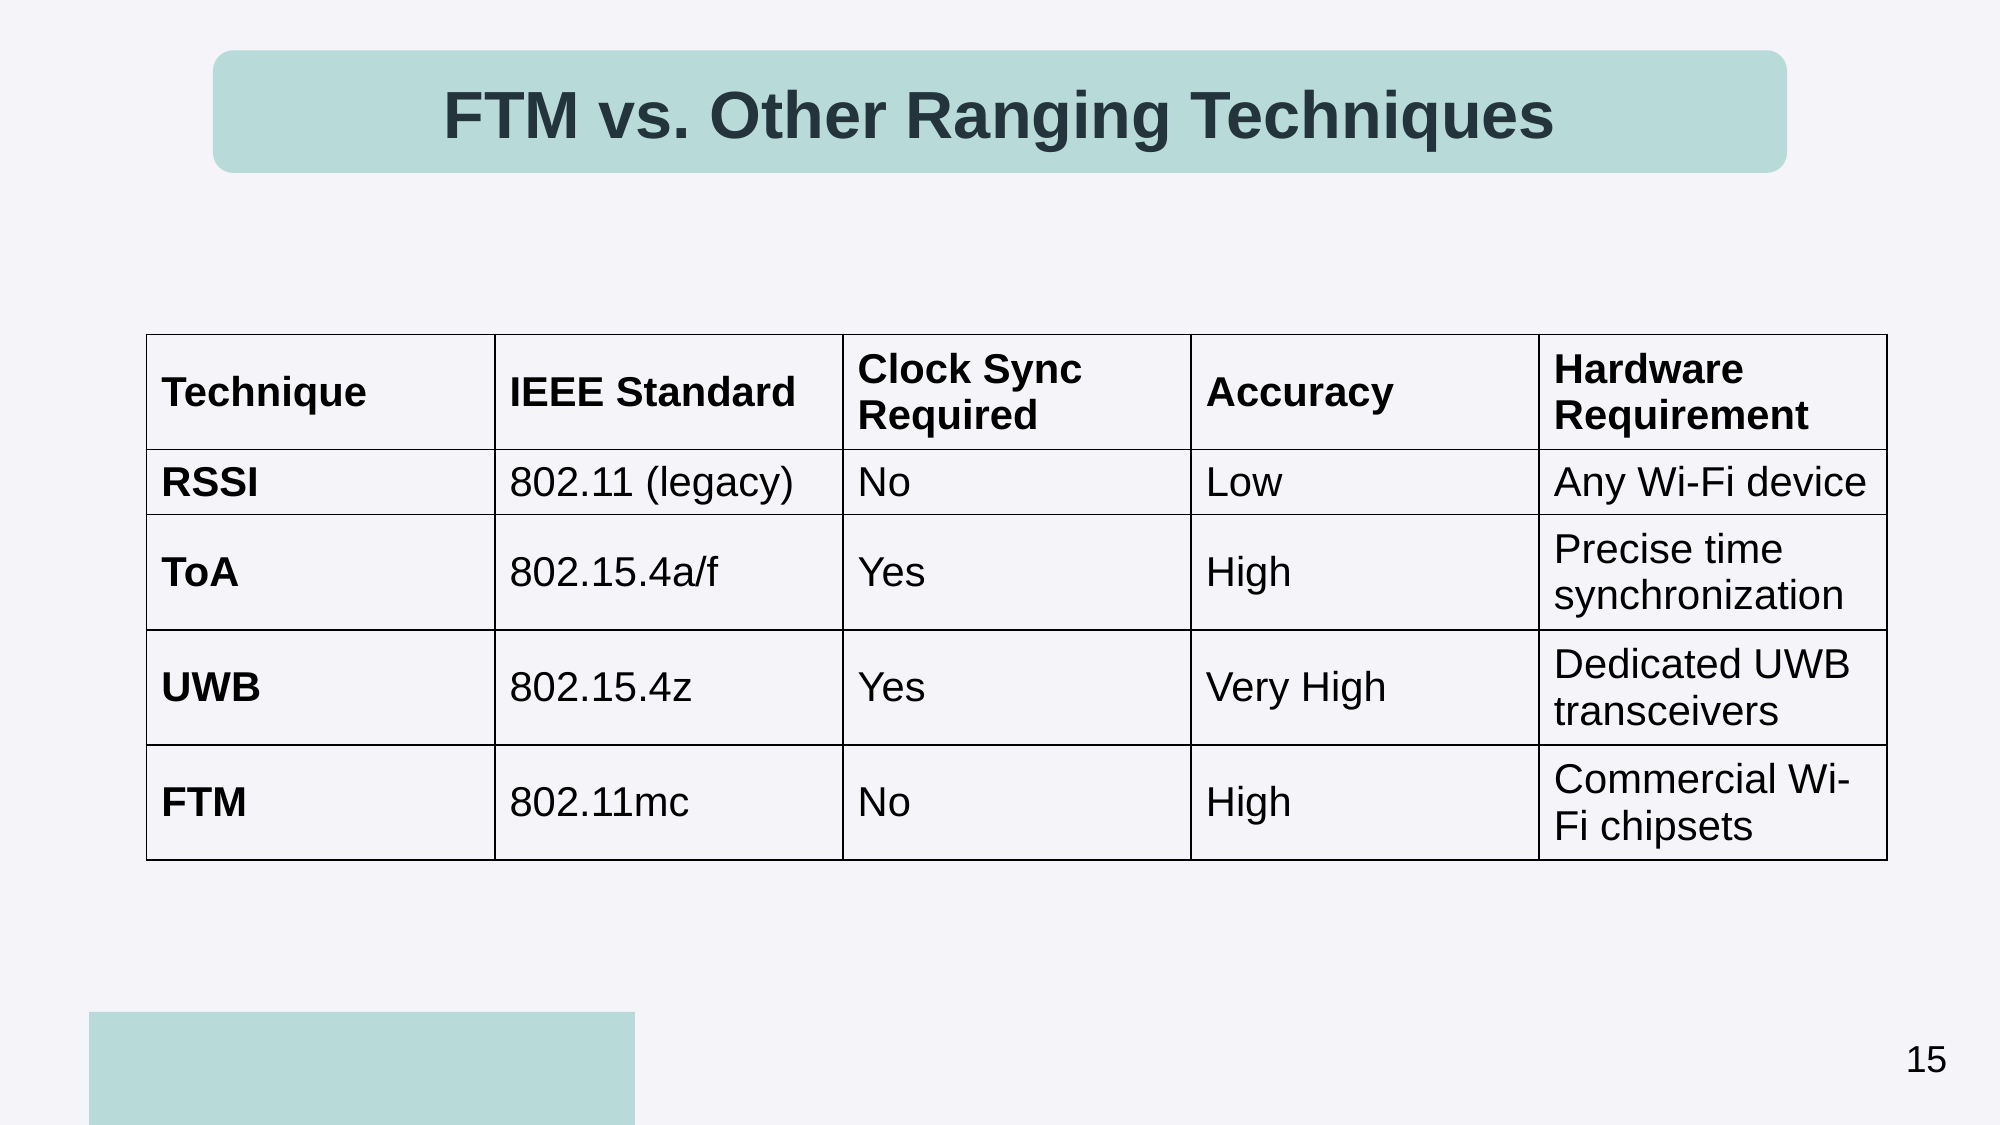

FTM vs. Other Ranging Techniques
| Technique | IEEE Standard | Clock Sync Required | Accuracy | Hardware Requirement |
| --- | --- | --- | --- | --- |
| RSSI | 802.11 (legacy) | No | Low | Any Wi-Fi device |
| ToA | 802.15.4a/f | Yes | High | Precise time synchronization |
| UWB | 802.15.4z | Yes | Very High | Dedicated UWB transceivers |
| FTM | 802.11mc | No | High | Commercial Wi-Fi chipsets |

15